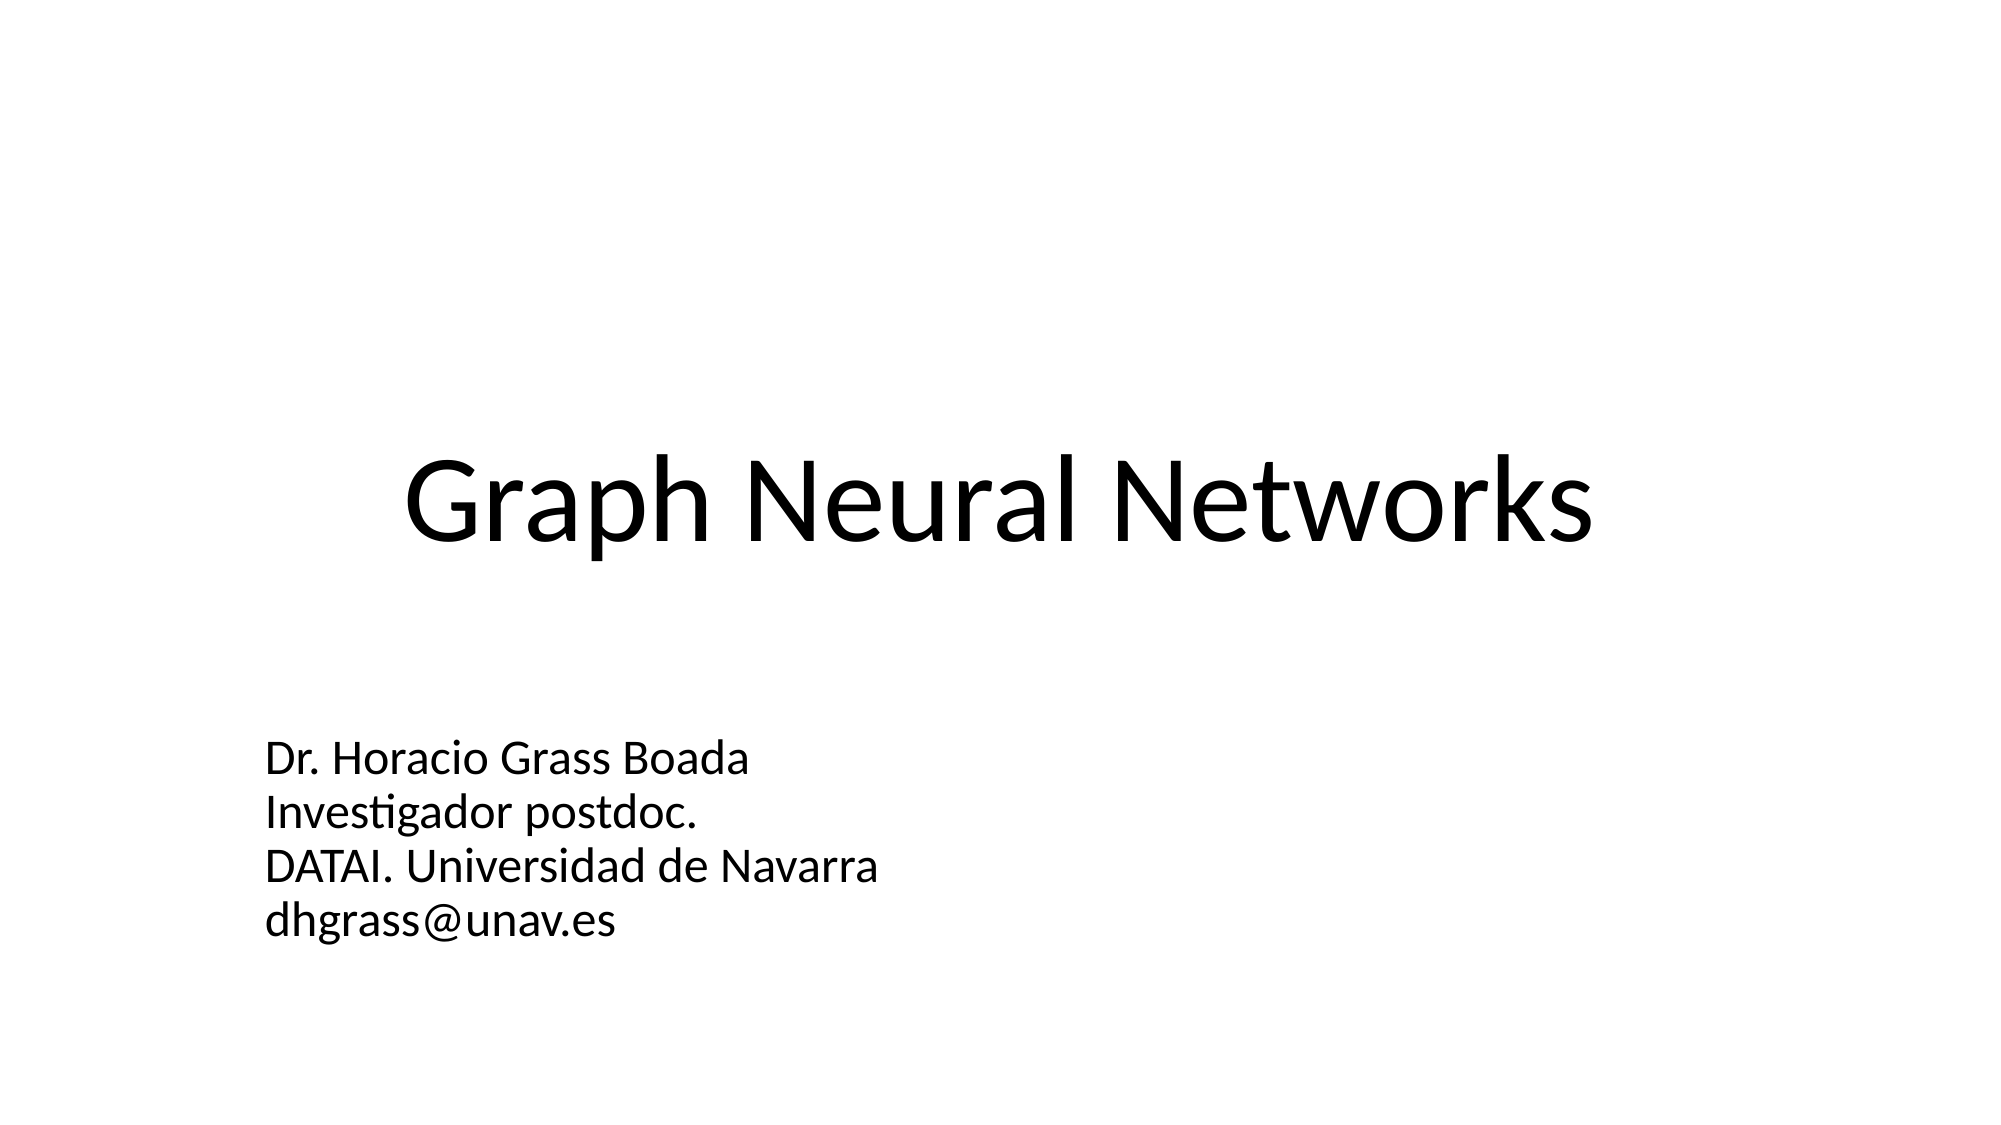

# Graph Neural Networks
Dr. Horacio Grass Boada
Investigador postdoc.
DATAI. Universidad de Navarra
dhgrass@unav.es